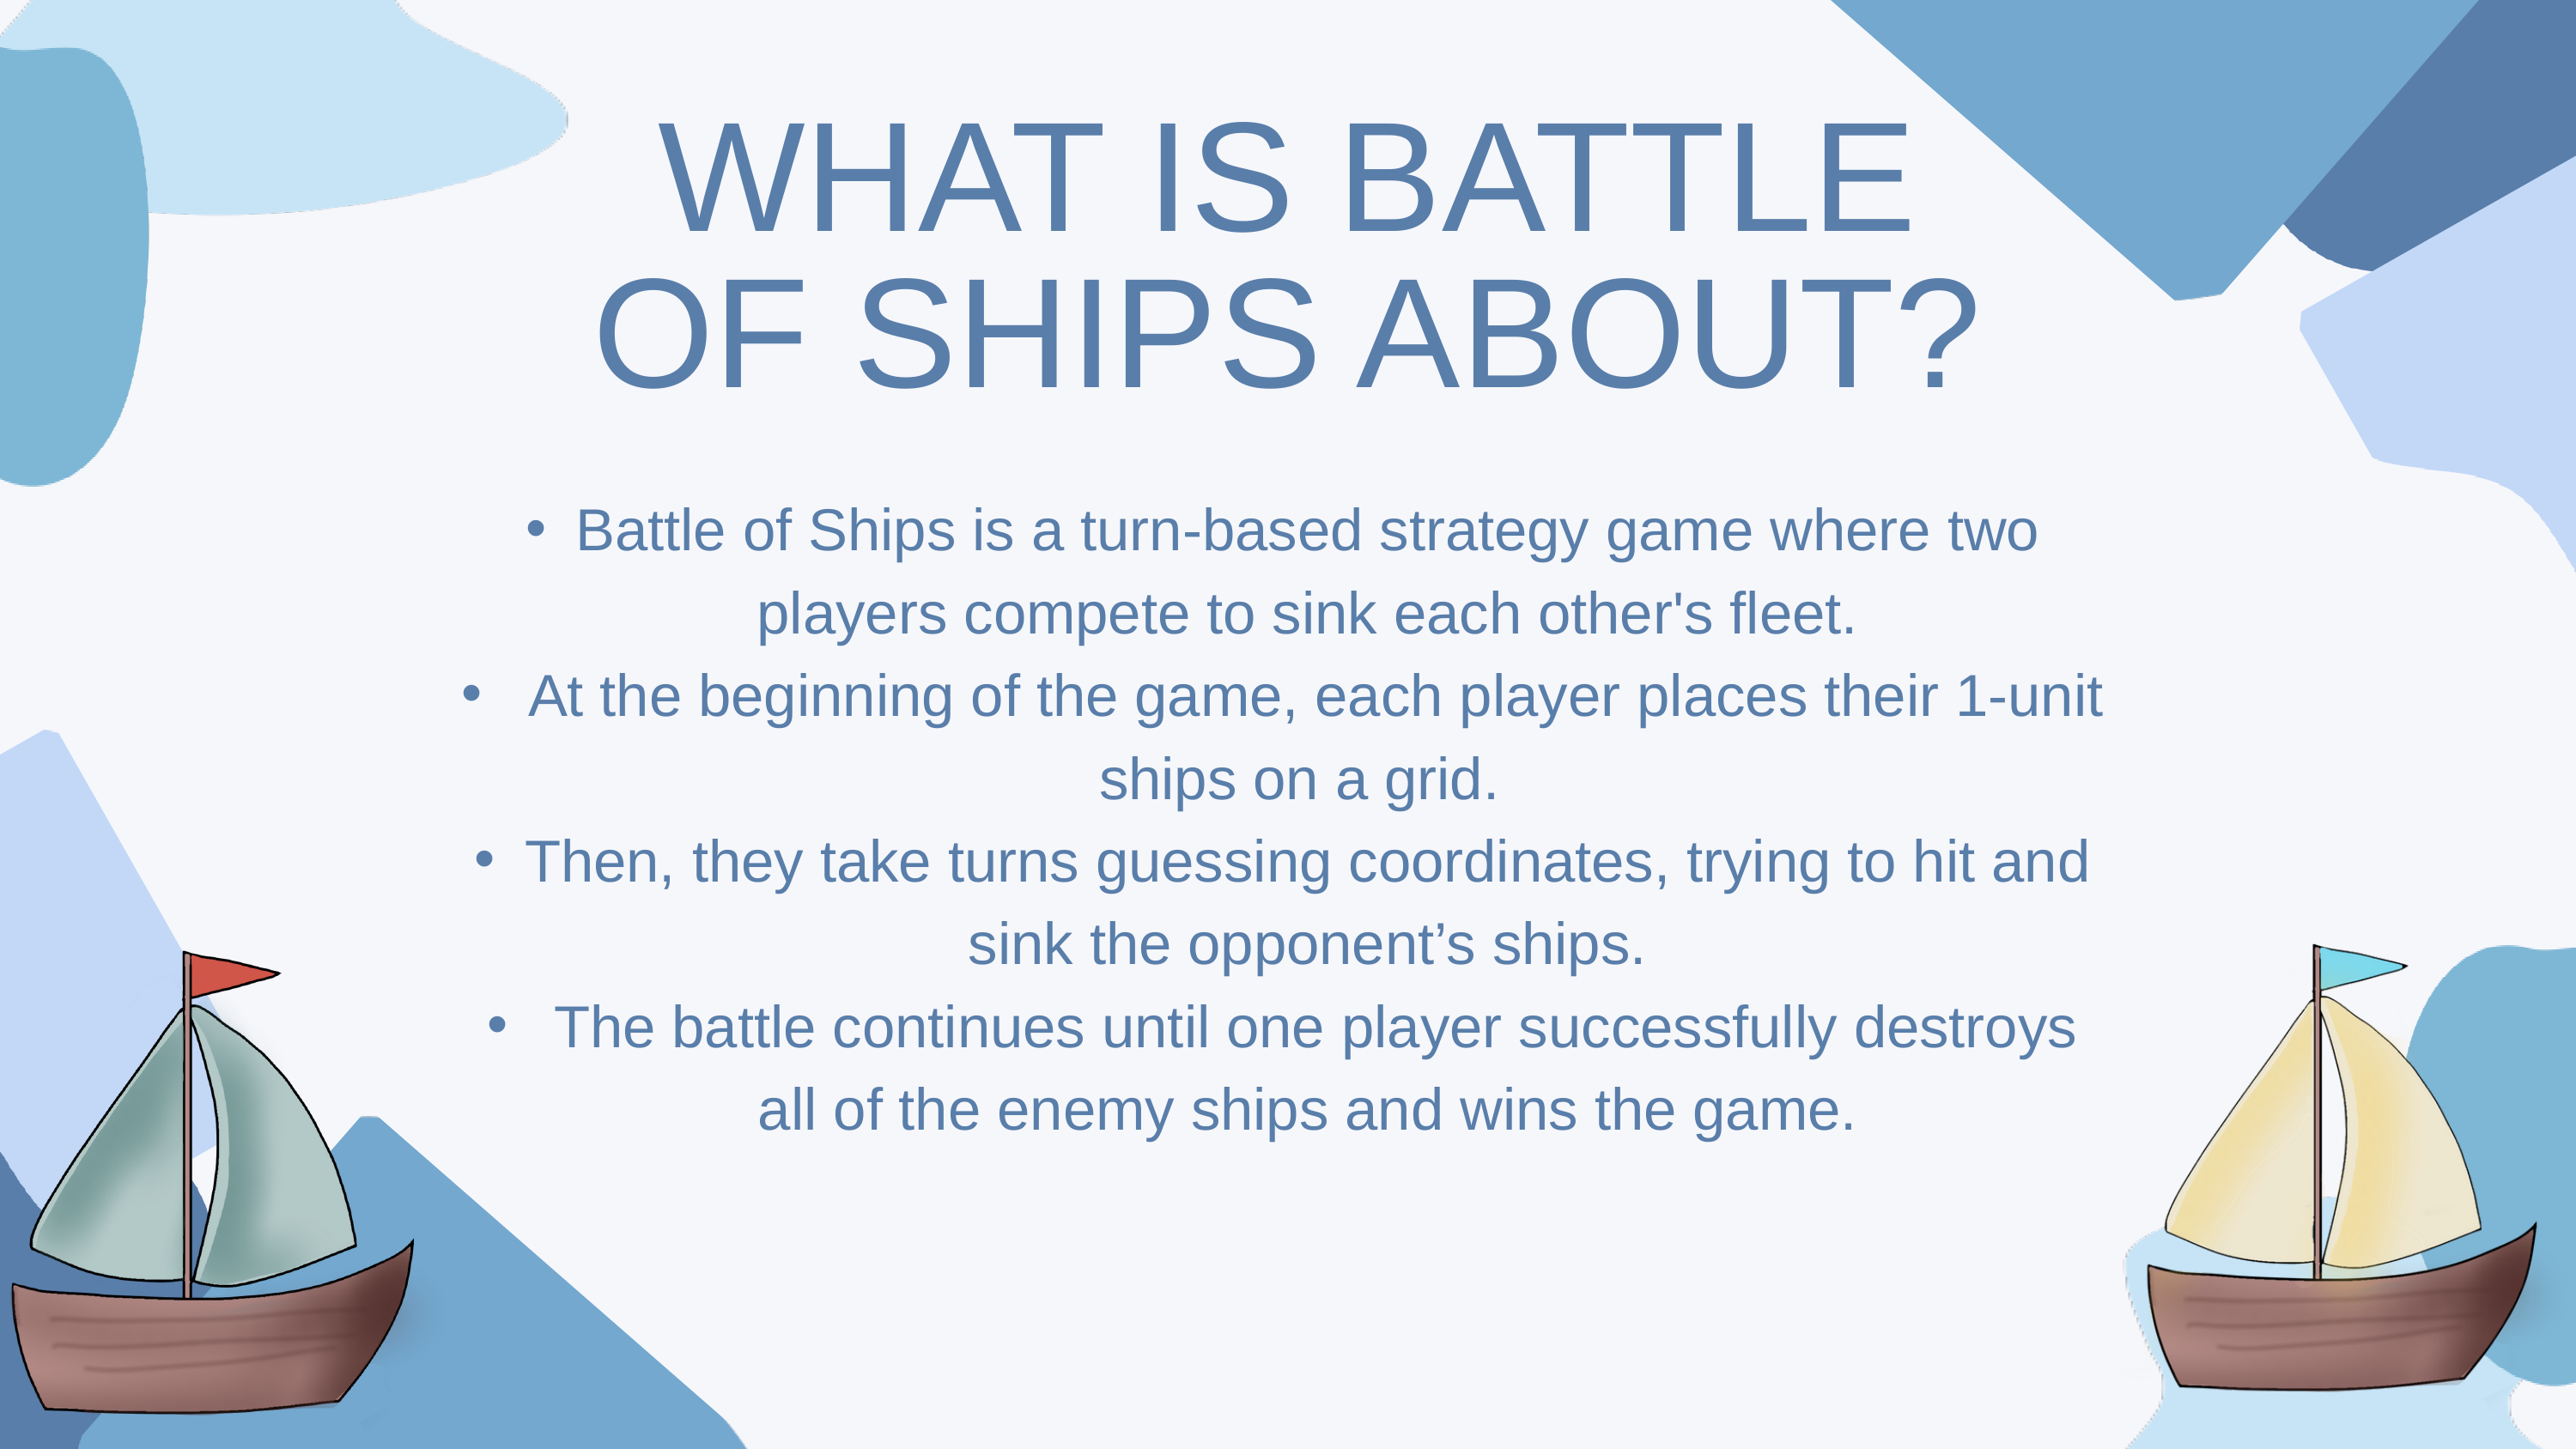

WHAT IS BATTLE OF SHIPS ABOUT?

Battle of Ships is a turn-based strategy game where two players compete to sink each other's fleet.
 At the beginning of the game, each player places their 1-unit ships on a grid.
Then, they take turns guessing coordinates, trying to hit and sink the opponent’s ships.
 The battle continues until one player successfully destroys all of the enemy ships and wins the game.